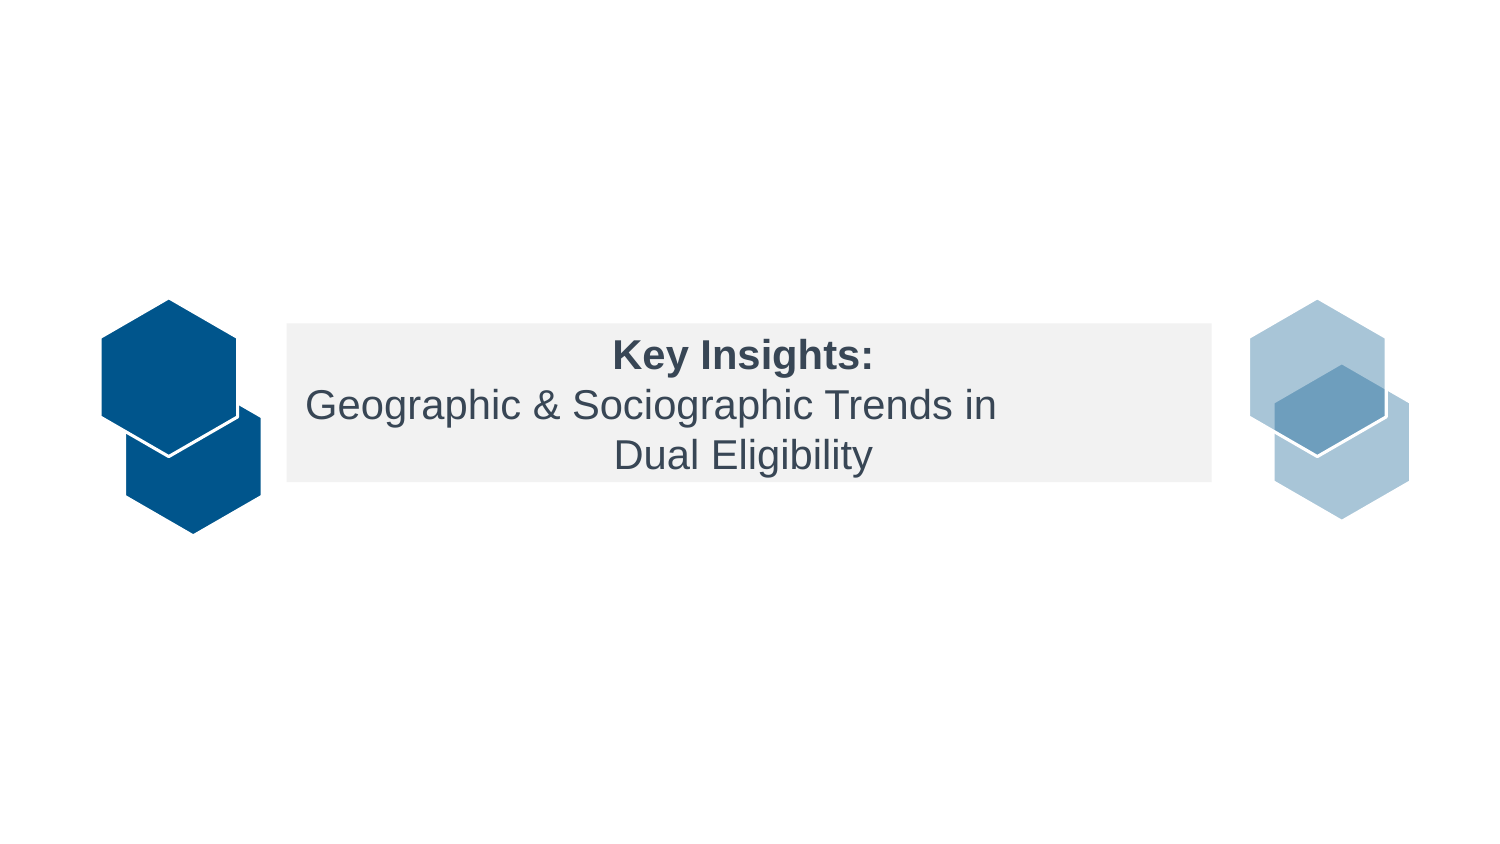

# Key Insights: Geographic & Sociographic Trends in                  Dual Eligibility